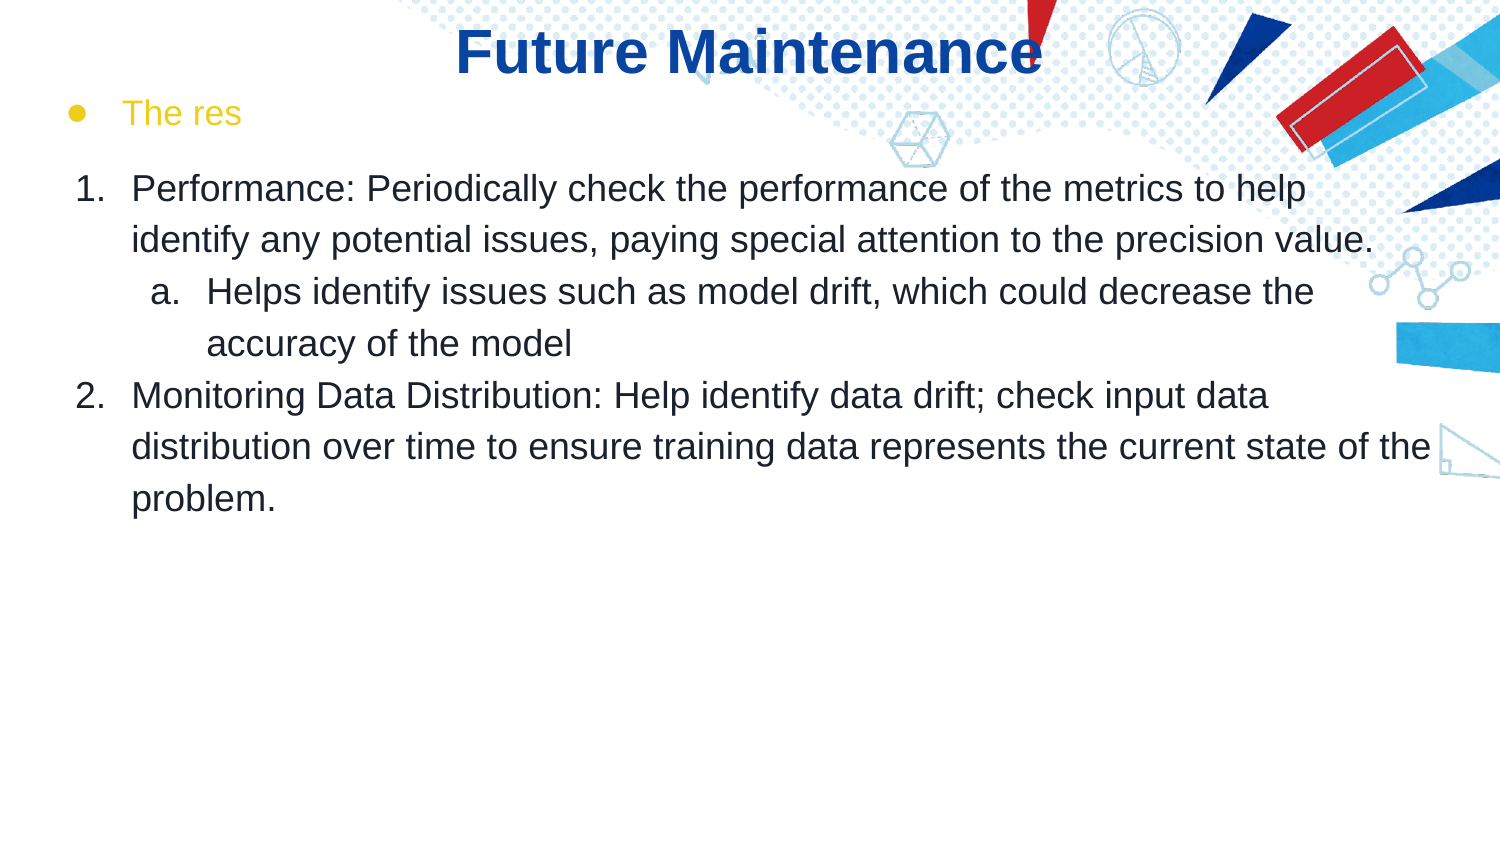

# Future Maintenance
The res

Performance: Periodically check the performance of the metrics to help identify any potential issues, paying special attention to the precision value.
Helps identify issues such as model drift, which could decrease the accuracy of the model
Monitoring Data Distribution: Help identify data drift; check input data distribution over time to ensure training data represents the current state of the problem.